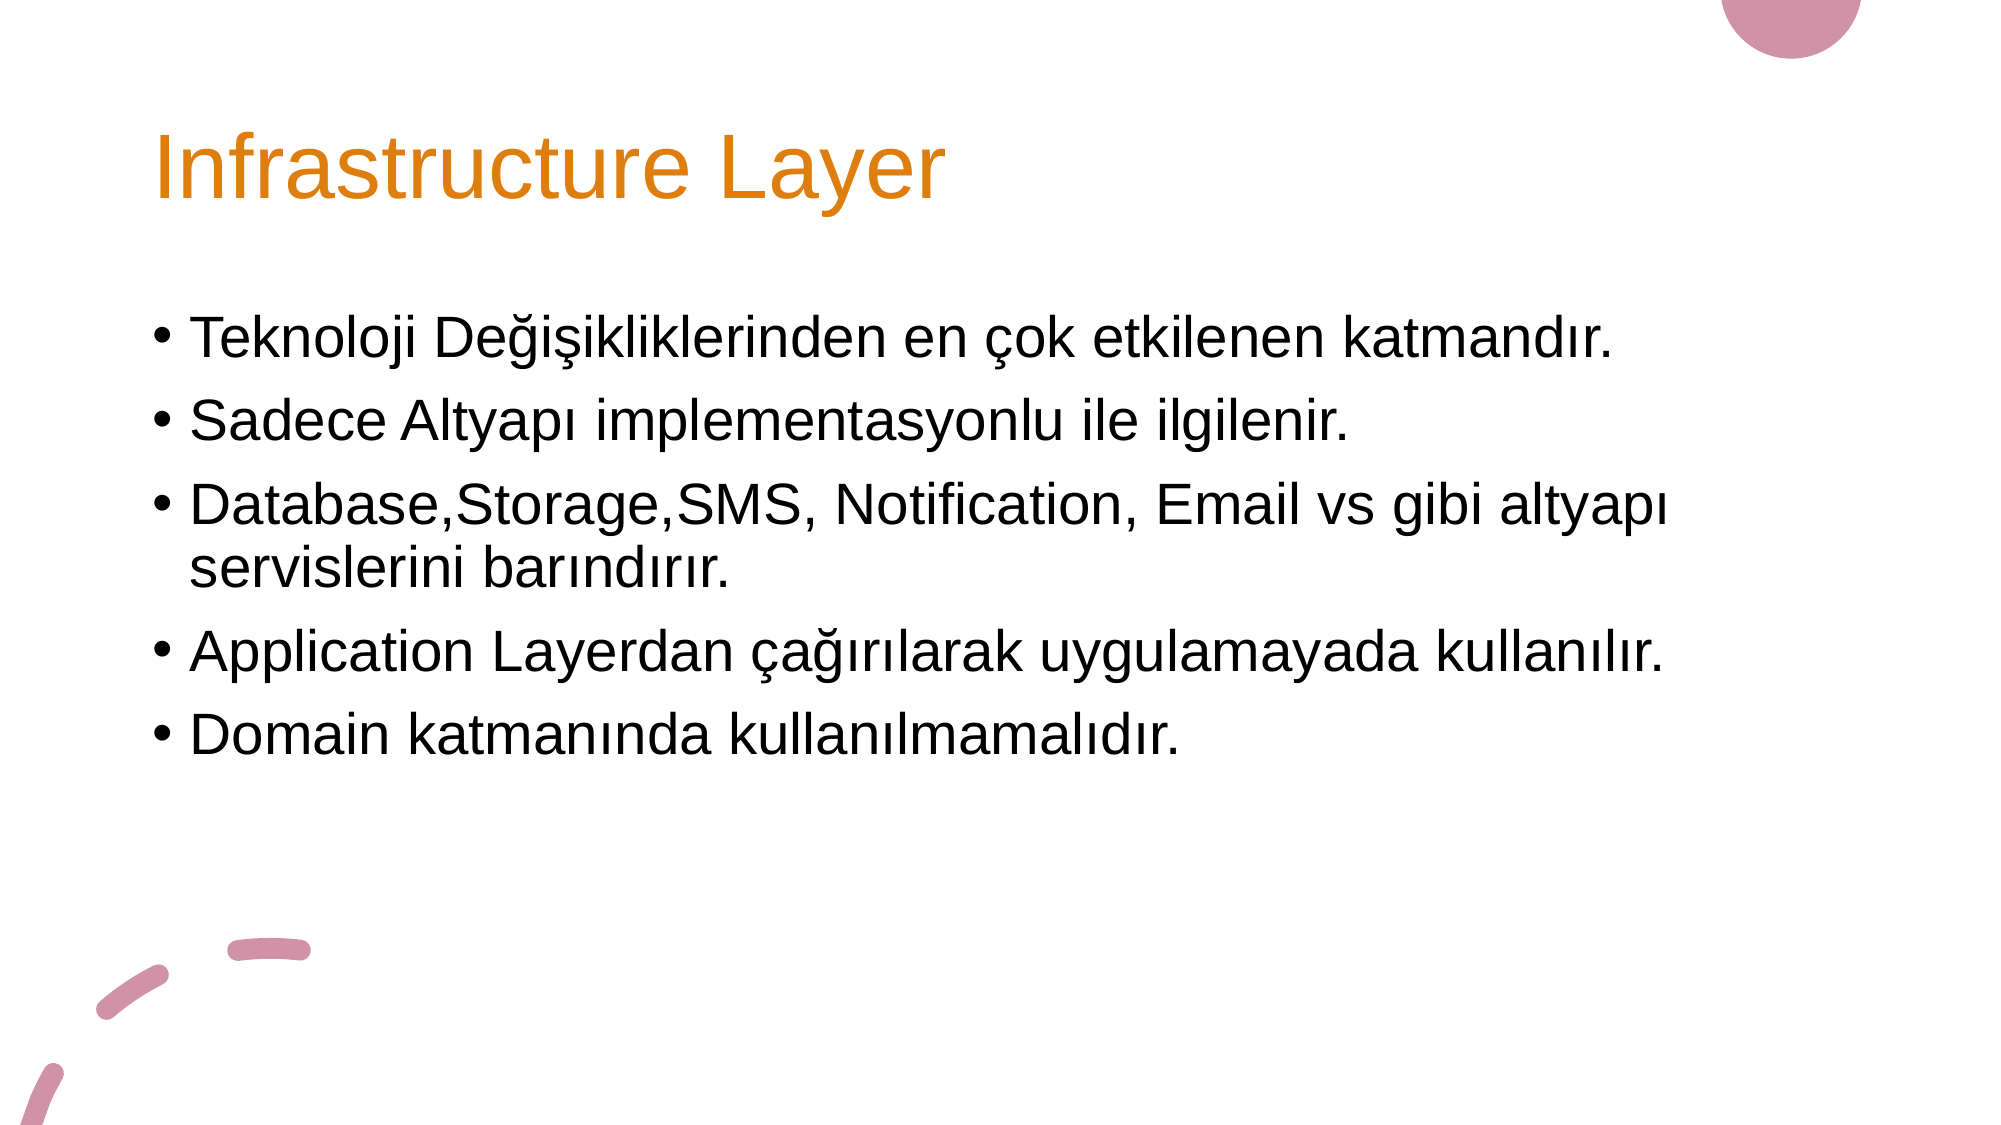

# Infrastructure Layer
Teknoloji Değişikliklerinden en çok etkilenen katmandır.
Sadece Altyapı implementasyonlu ile ilgilenir.
Database,Storage,SMS, Notification, Email vs gibi altyapı servislerini barındırır.
Application Layerdan çağırılarak uygulamayada kullanılır.
Domain katmanında kullanılmamalıdır.